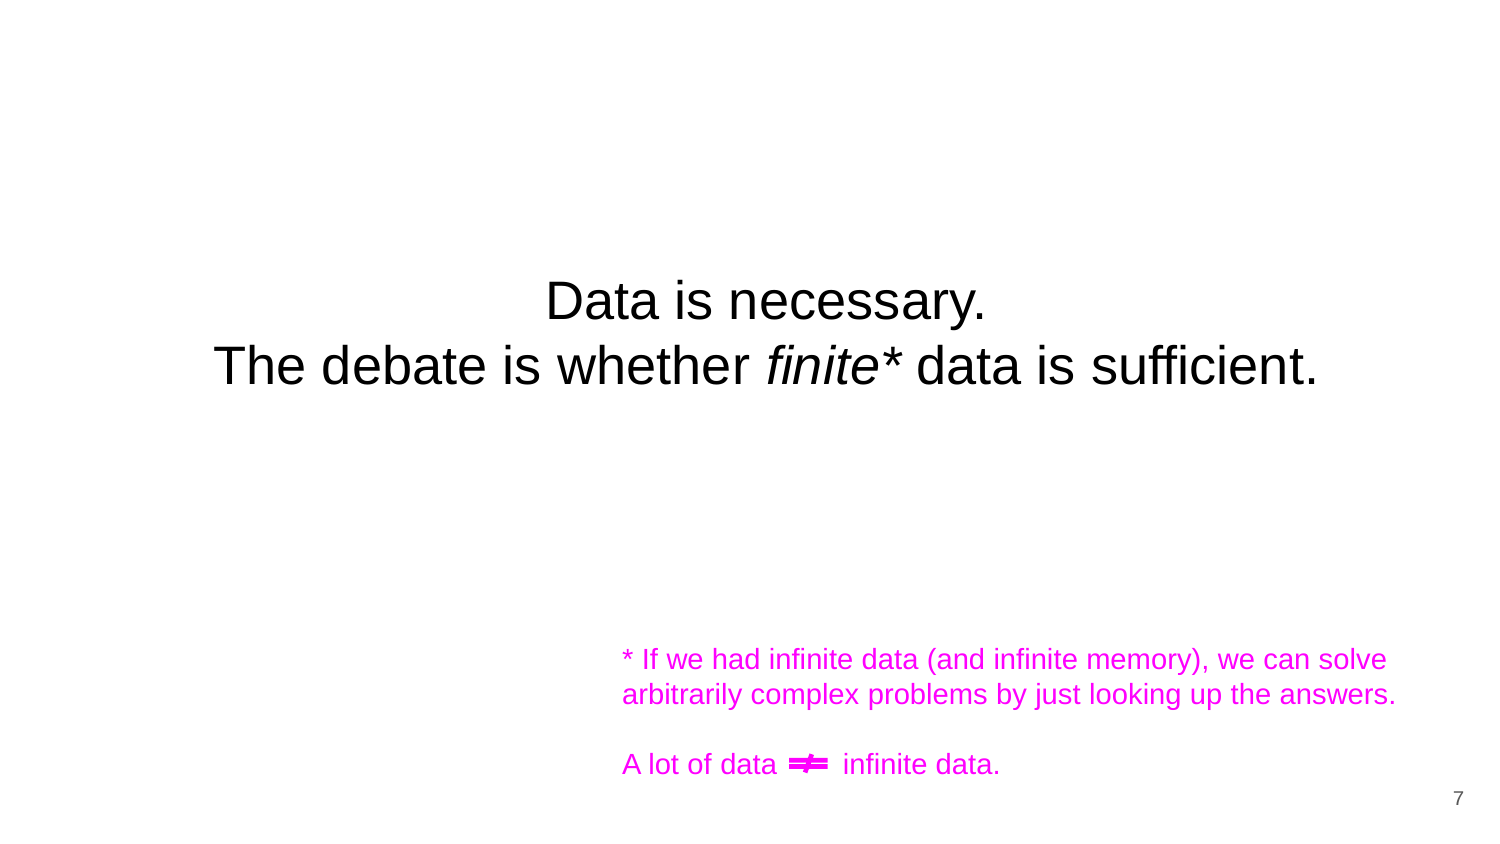

Data is necessary.
The debate is whether finite* data is sufficient.
* If we had infinite data (and infinite memory), we can solve arbitrarily complex problems by just looking up the answers.

A lot of data        infinite data.

7